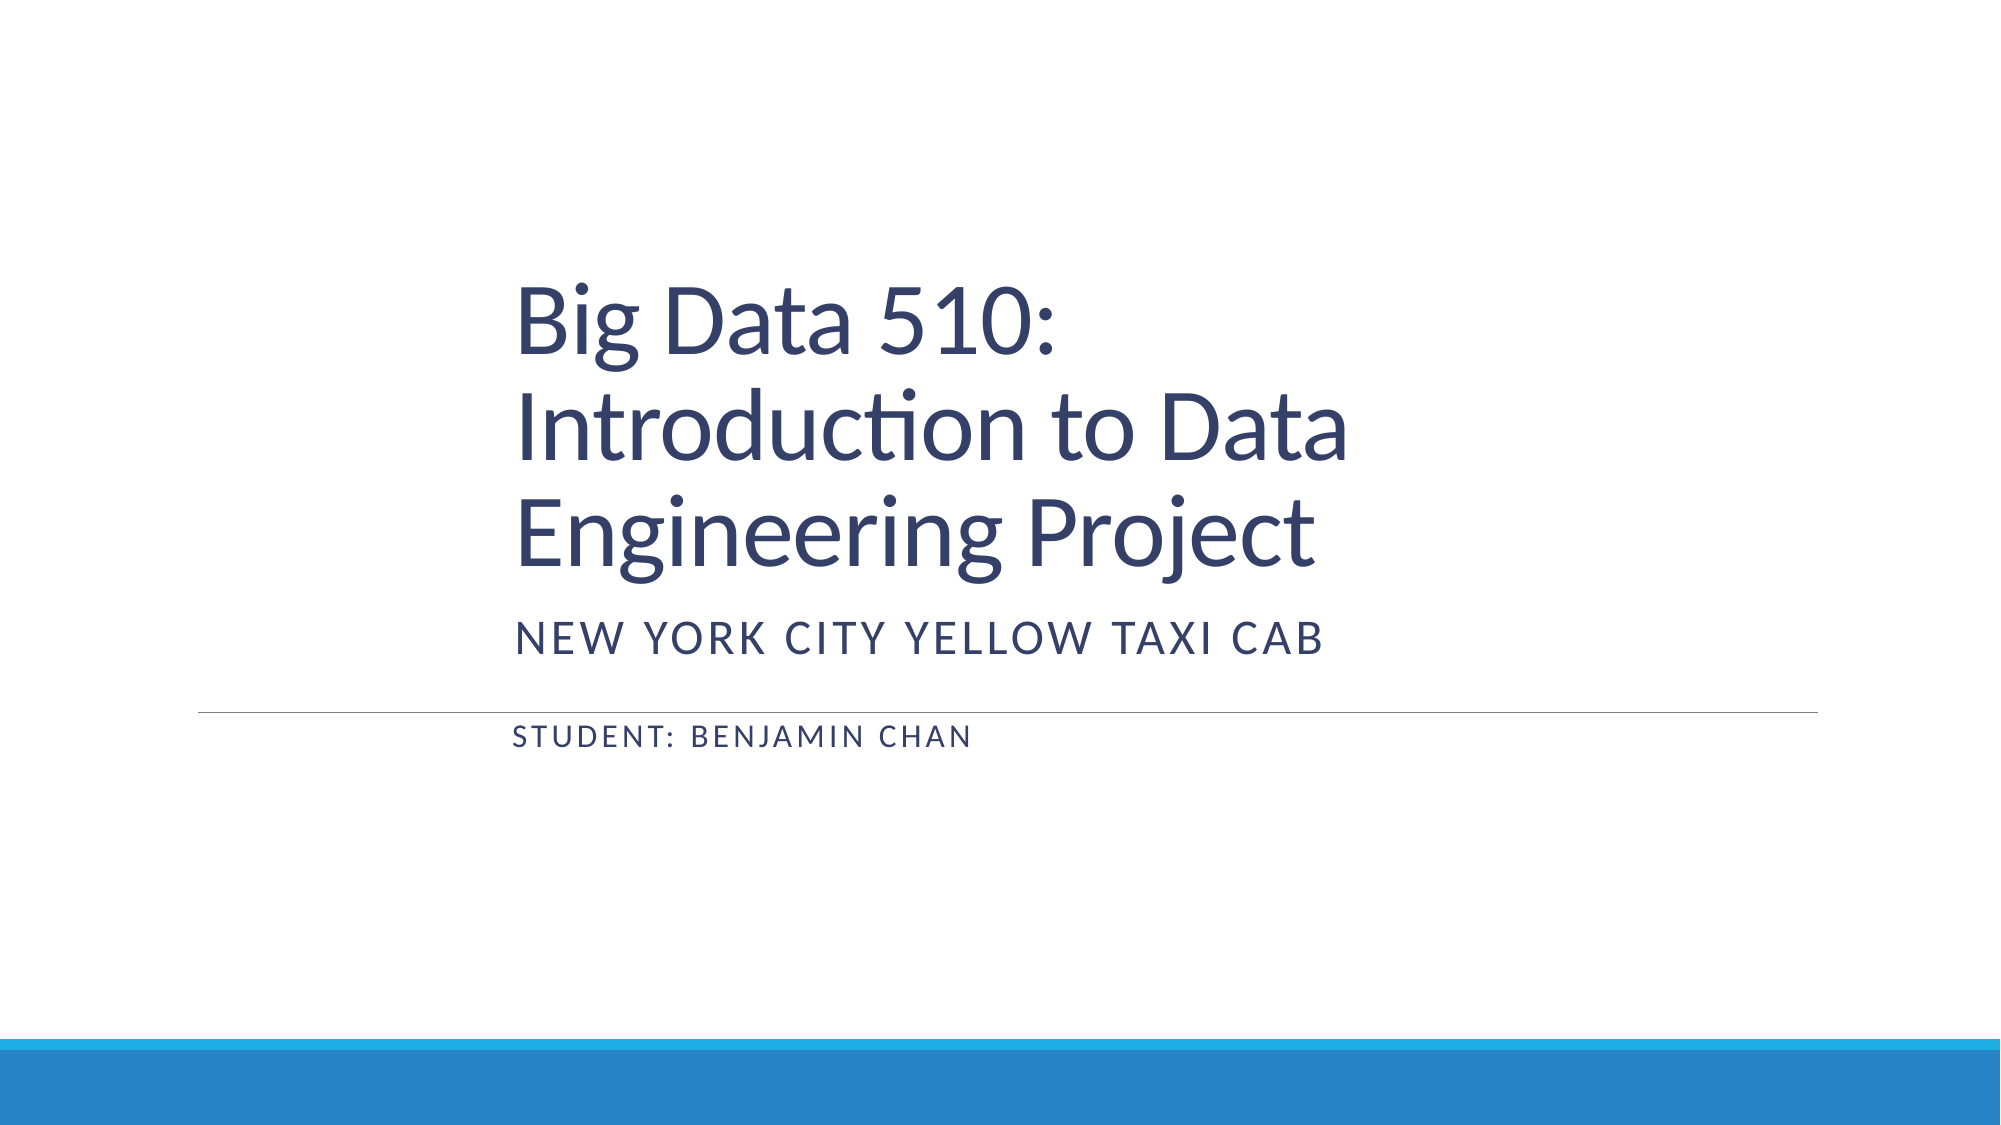

# Big Data 510: Introduction to Data Engineering Project
New York City Yellow taxi Cab
Student: Benjamin Chan